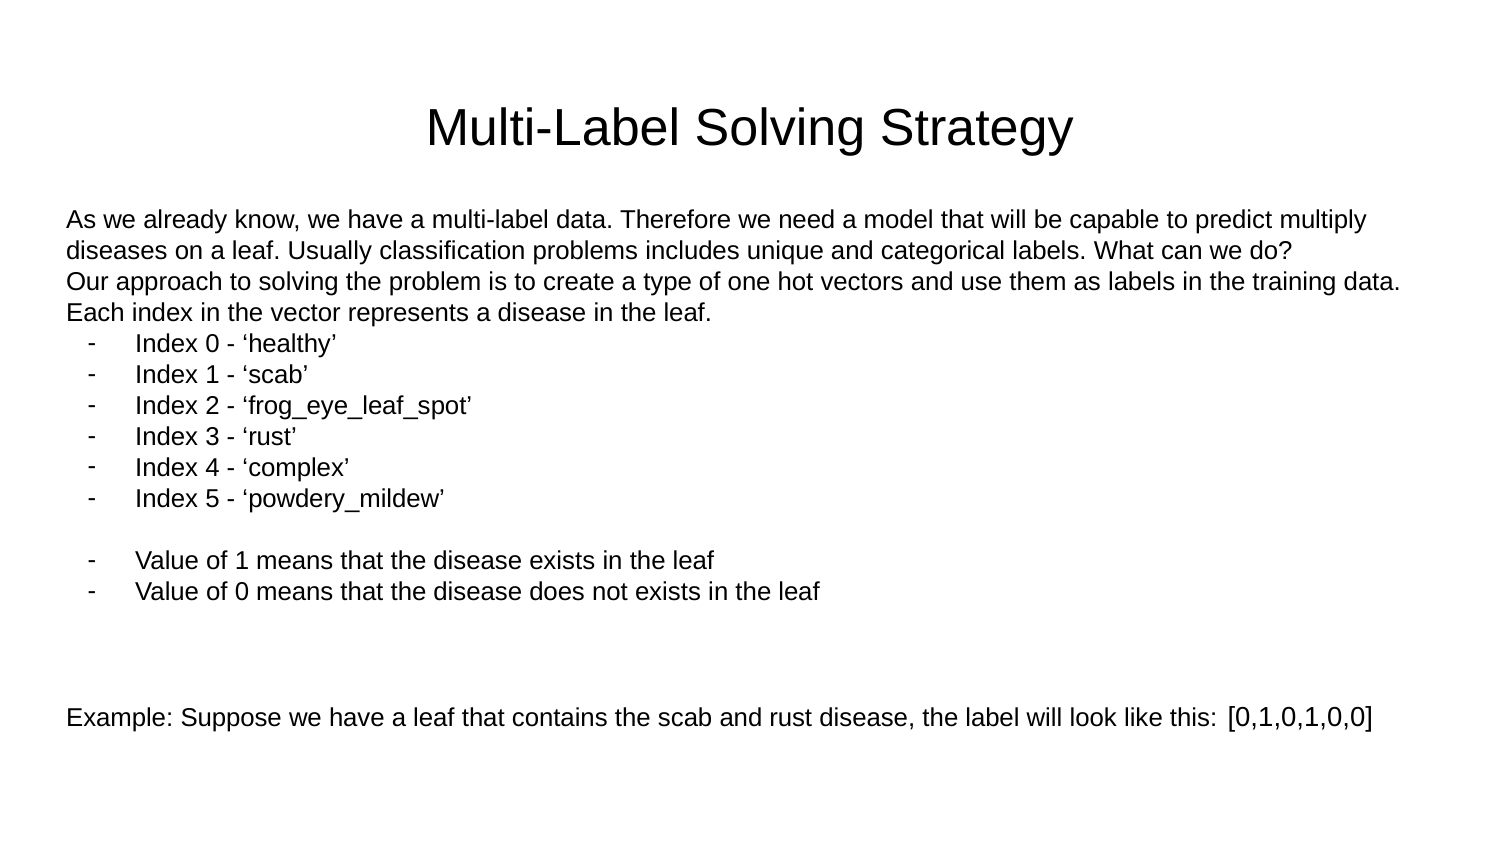

# Multi-Label Solving Strategy
As we already know, we have a multi-label data. Therefore we need a model that will be capable to predict multiply diseases on a leaf. Usually classification problems includes unique and categorical labels. What can we do?
Our approach to solving the problem is to create a type of one hot vectors and use them as labels in the training data. Each index in the vector represents a disease in the leaf.
Index 0 - ‘healthy’
Index 1 - ‘scab’
Index 2 - ‘frog_eye_leaf_spot’
Index 3 - ‘rust’
Index 4 - ‘complex’
Index 5 - ‘powdery_mildew’

Value of 1 means that the disease exists in the leaf
Value of 0 means that the disease does not exists in the leaf

Example: Suppose we have a leaf that contains the scab and rust disease, the label will look like this: [0,1,0,1,0,0]